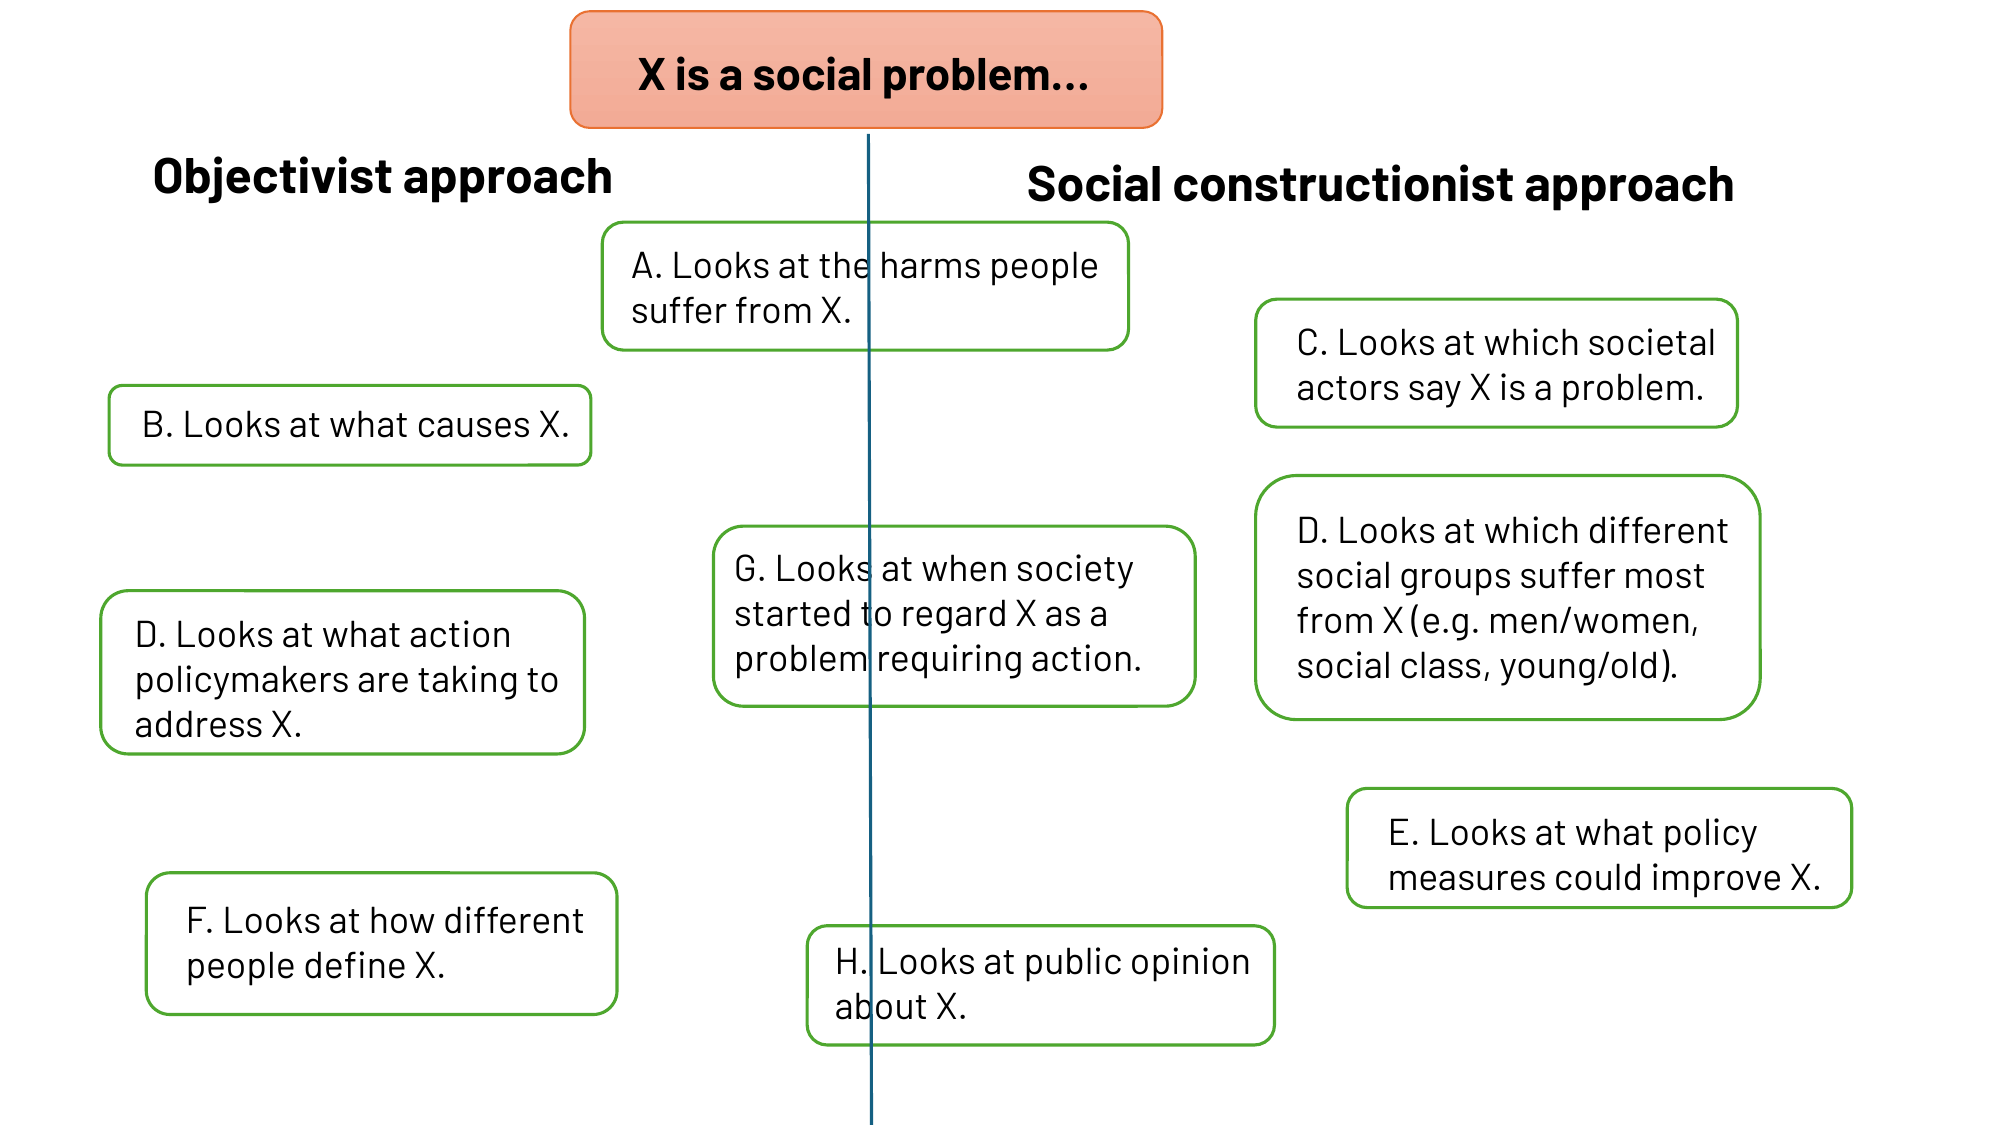

X is a social problem…
Objectivist approach
Social constructionist approach

A. Looks at the harms people suffer from X.

C. Looks at which societal actors say X is a problem.

B. Looks at what causes X.

D. Looks at which different social groups suffer most from X (e.g. men/women, social class, young/old).

G. Looks at when society started to regard X as a problem requiring action.

D. Looks at what action policymakers are taking to address X.

E. Looks at what policy measures could improve X.

F. Looks at how different people define X.

H. Looks at public opinion about X.